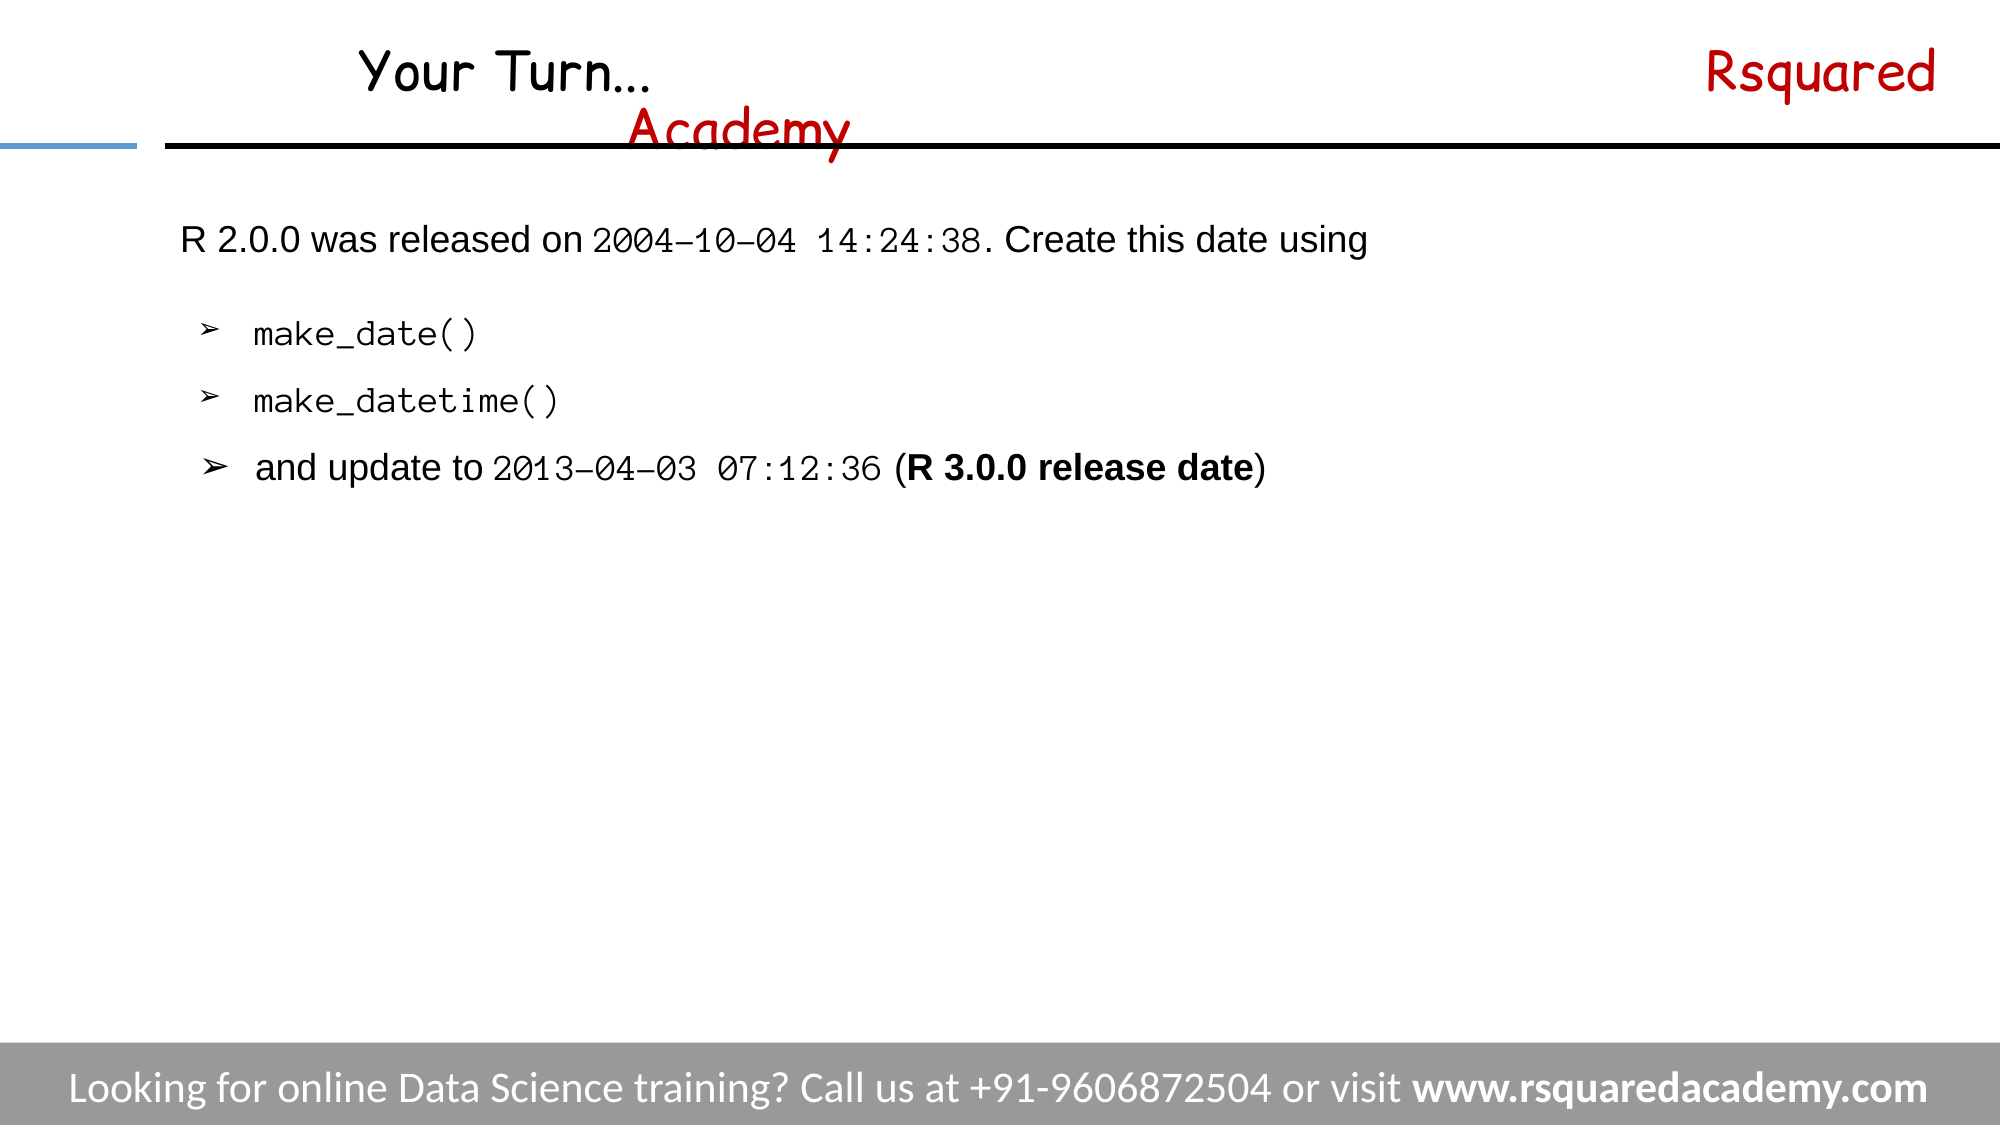

# Your Turn...                                                                 Rsquared Academy
R 2.0.0 was released on 2004-10-04 14:24:38. Create this date using
make_date()
make_datetime()
and update to 2013-04-03 07:12:36 (R 3.0.0 release date)

Looking for online Data Science training? Call us at +91-9606872504 or visit www.rsquaredacademy.com
45